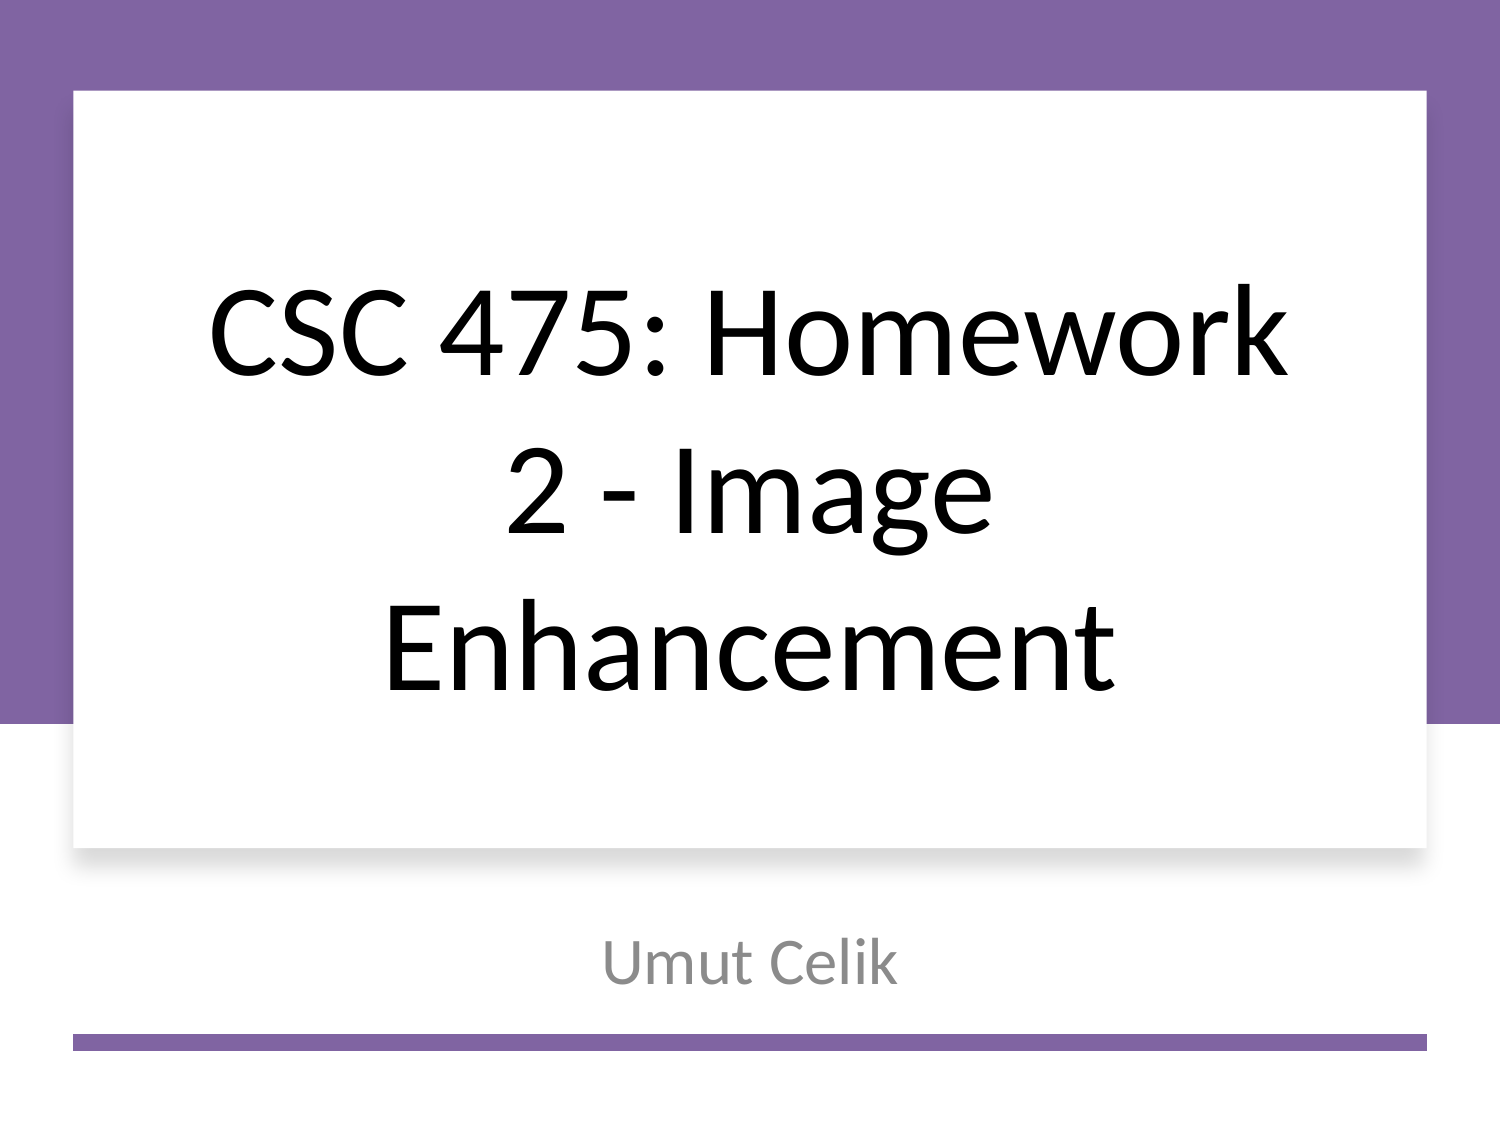

# CSC 475: Homework 2 - Image Enhancement
Umut Celik